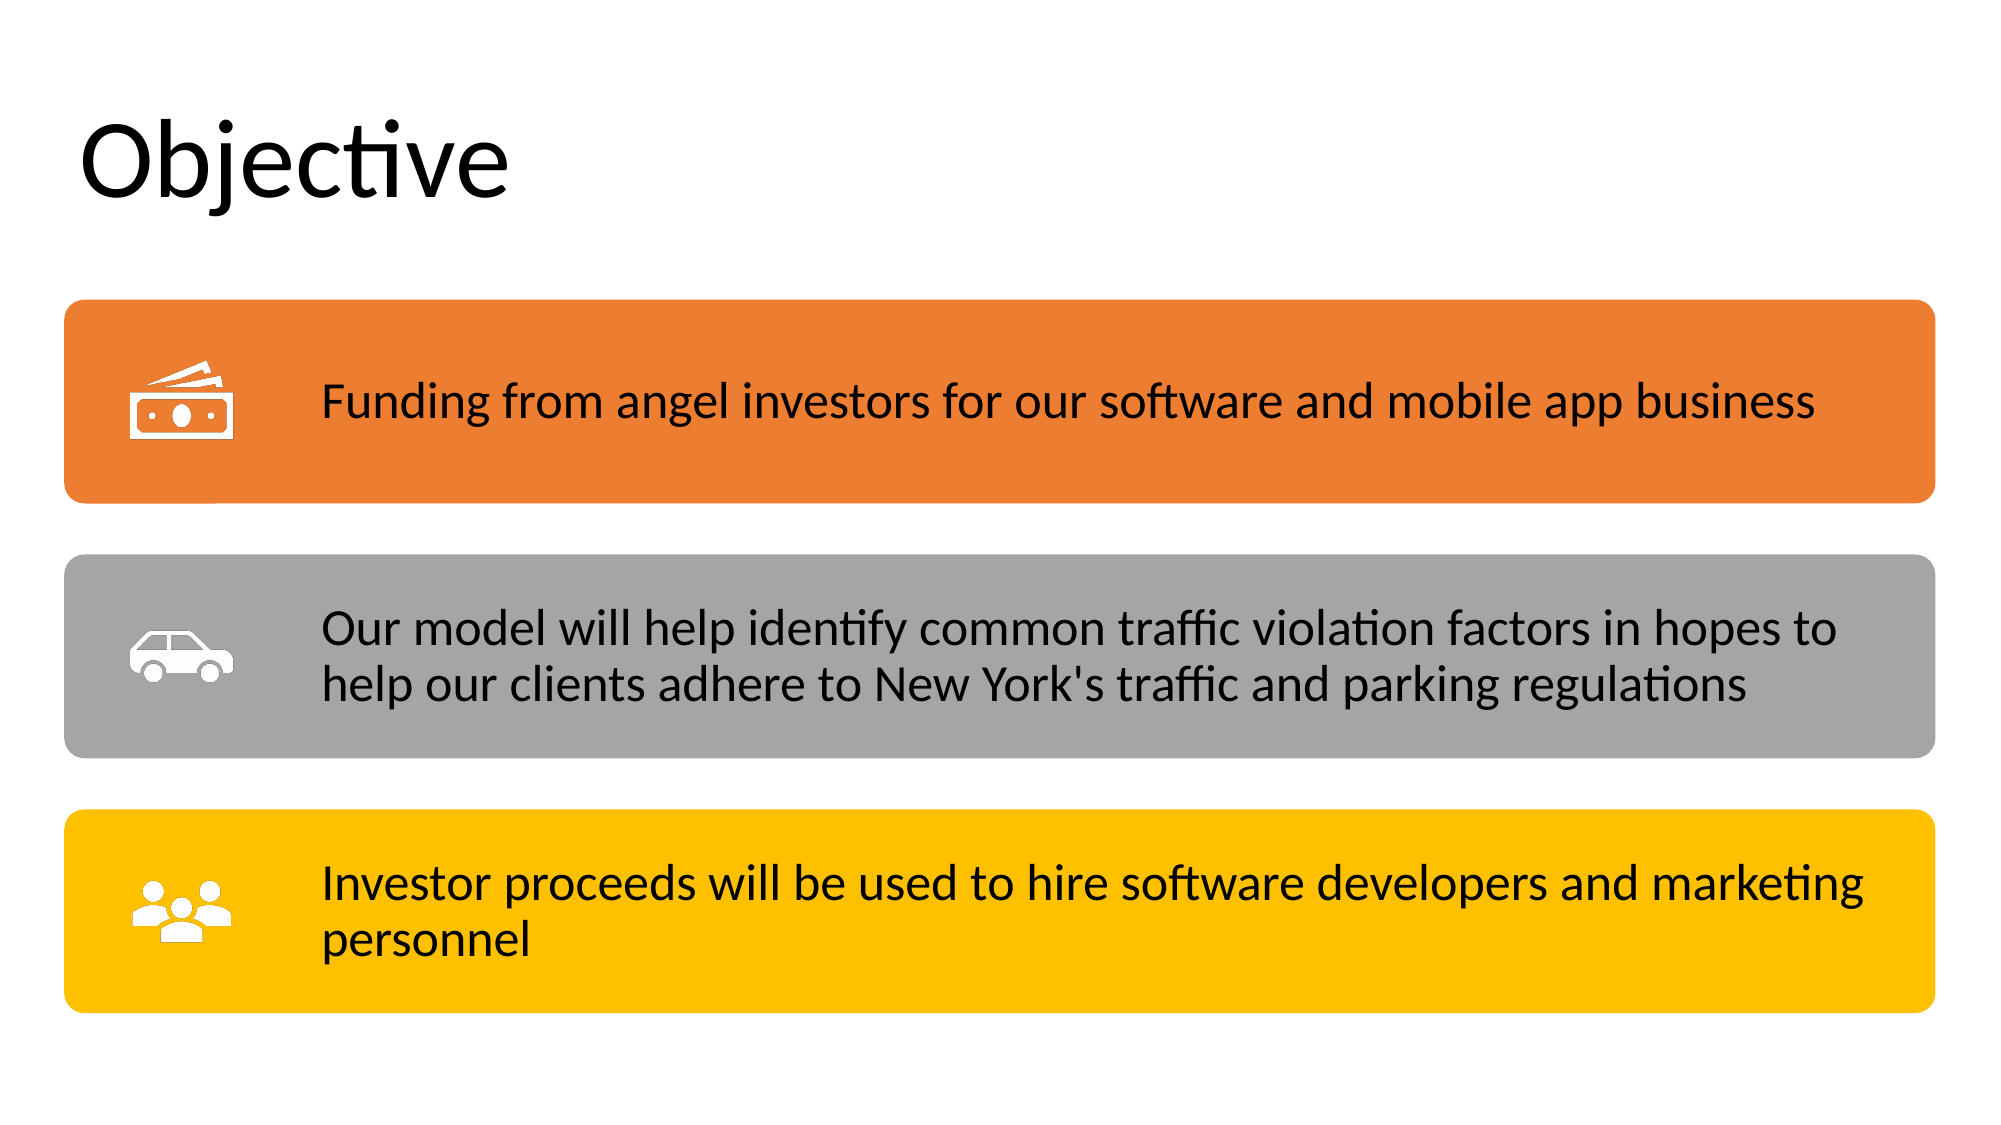

# Objective
Funding from angel investors for our software and mobile app business
Our model will help identify common traffic violation factors in hopes to help our clients adhere to New York's traffic and parking regulations
Investor proceeds will be used to hire software developers and marketing personnel